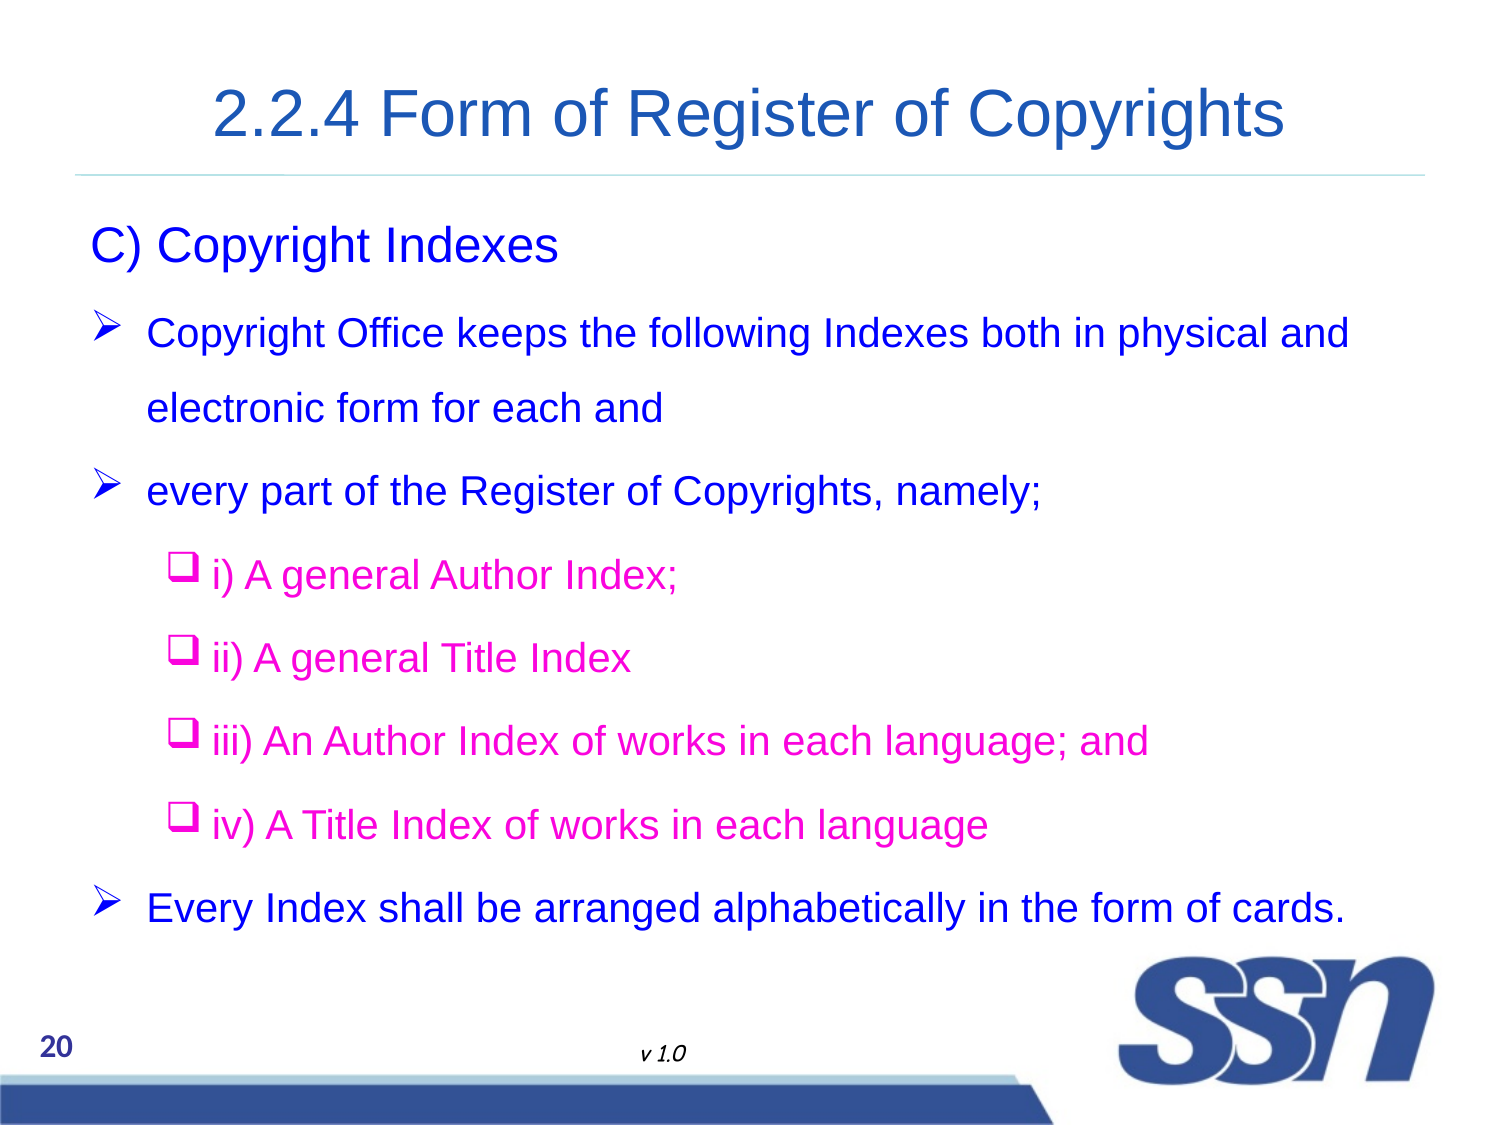

# 2.2.4 Form of Register of Copyrights
C) Copyright Indexes
Copyright Office keeps the following Indexes both in physical and electronic form for each and
every part of the Register of Copyrights, namely;
i) A general Author Index;
ii) A general Title Index
iii) An Author Index of works in each language; and
iv) A Title Index of works in each language
Every Index shall be arranged alphabetically in the form of cards.